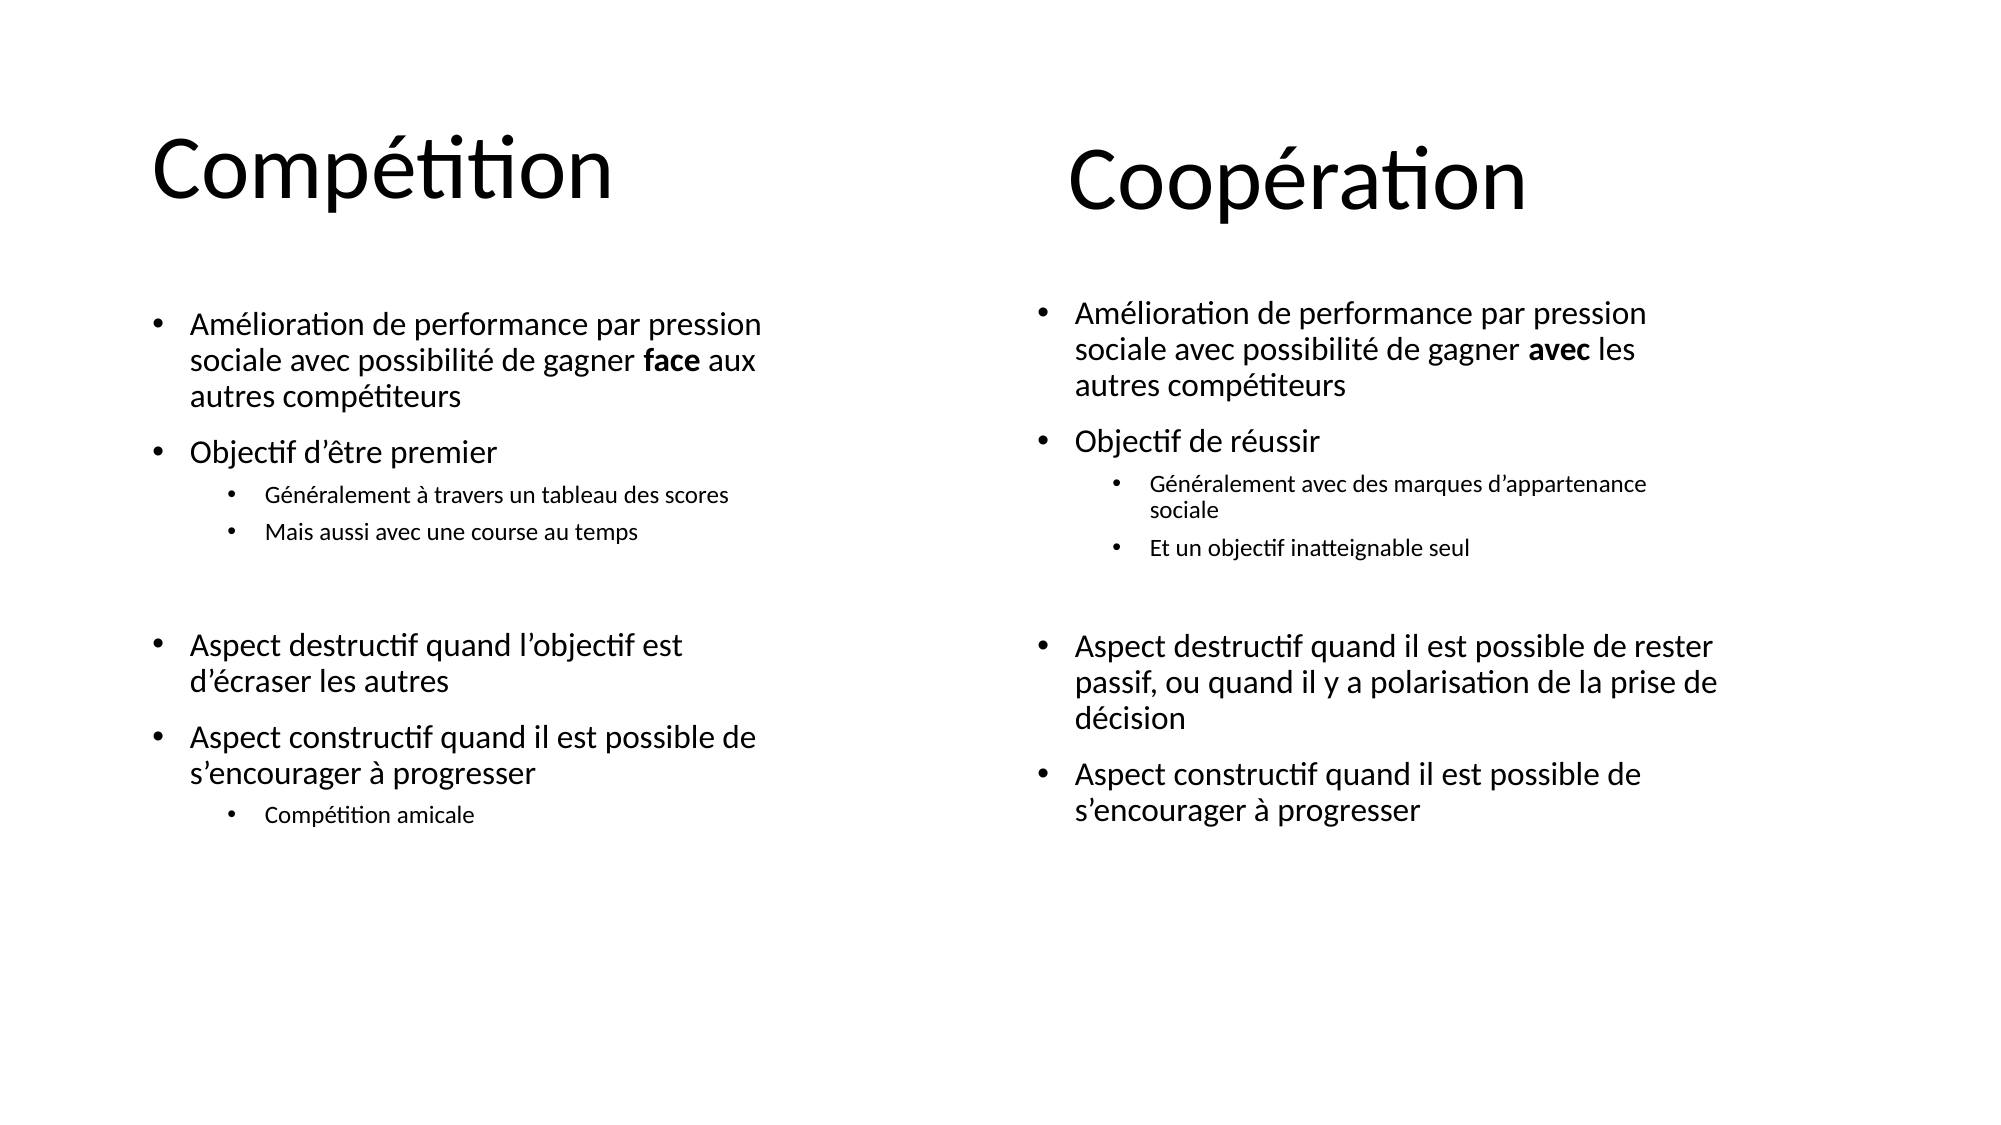

# Compétition
Coopération
Amélioration de performance par pression sociale avec possibilité de gagner avec les autres compétiteurs
Objectif de réussir
Généralement avec des marques d’appartenance sociale
Et un objectif inatteignable seul

Aspect destructif quand il est possible de rester passif, ou quand il y a polarisation de la prise de décision
Aspect constructif quand il est possible de s’encourager à progresser
Amélioration de performance par pression sociale avec possibilité de gagner face aux autres compétiteurs
Objectif d’être premier
Généralement à travers un tableau des scores
Mais aussi avec une course au temps

Aspect destructif quand l’objectif est d’écraser les autres
Aspect constructif quand il est possible de s’encourager à progresser
Compétition amicale